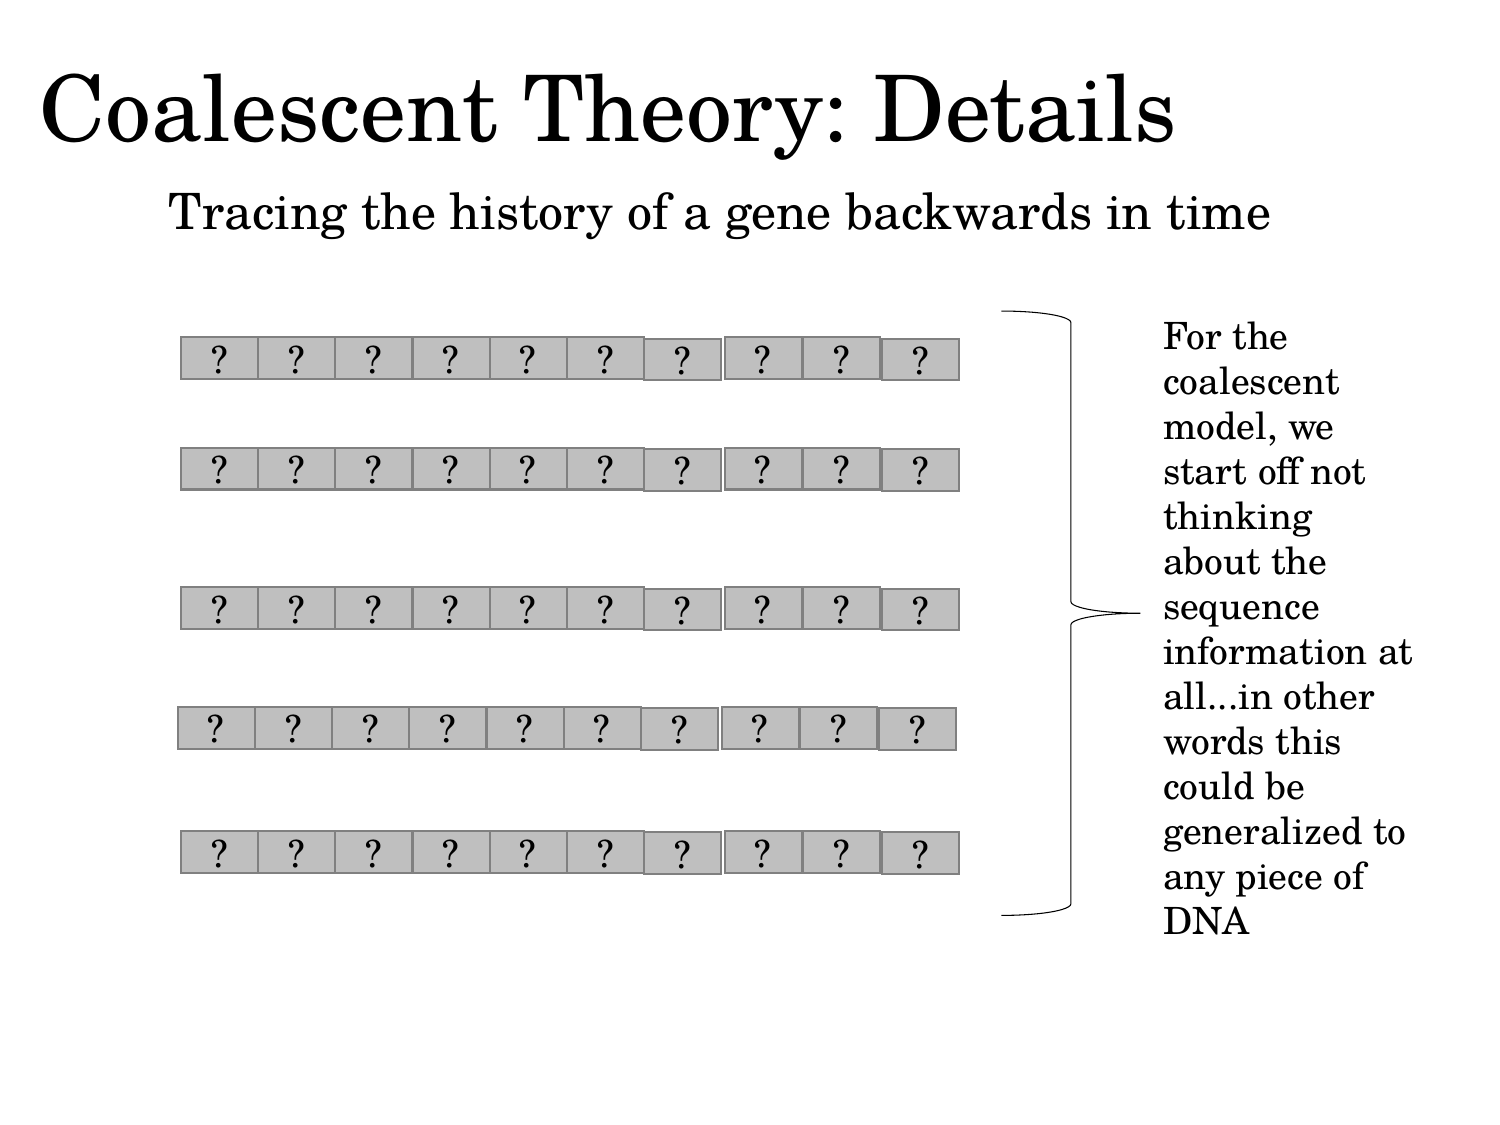

# Coalescent Theory: Details
Tracing the history of a gene backwards in time
For the coalescent model, we start off not thinking about the sequence information at all...in other words this could be generalized to any piece of DNA

?
?
?
?
?
?
?
?
?
?
?
?
?
?
?
?
?
?
?
?
?
?
?
?
?
?
?
?
?
?
?
?
?
?
?
?
?
?
?
?
?
?
?
?
?
?
?
?
?
?